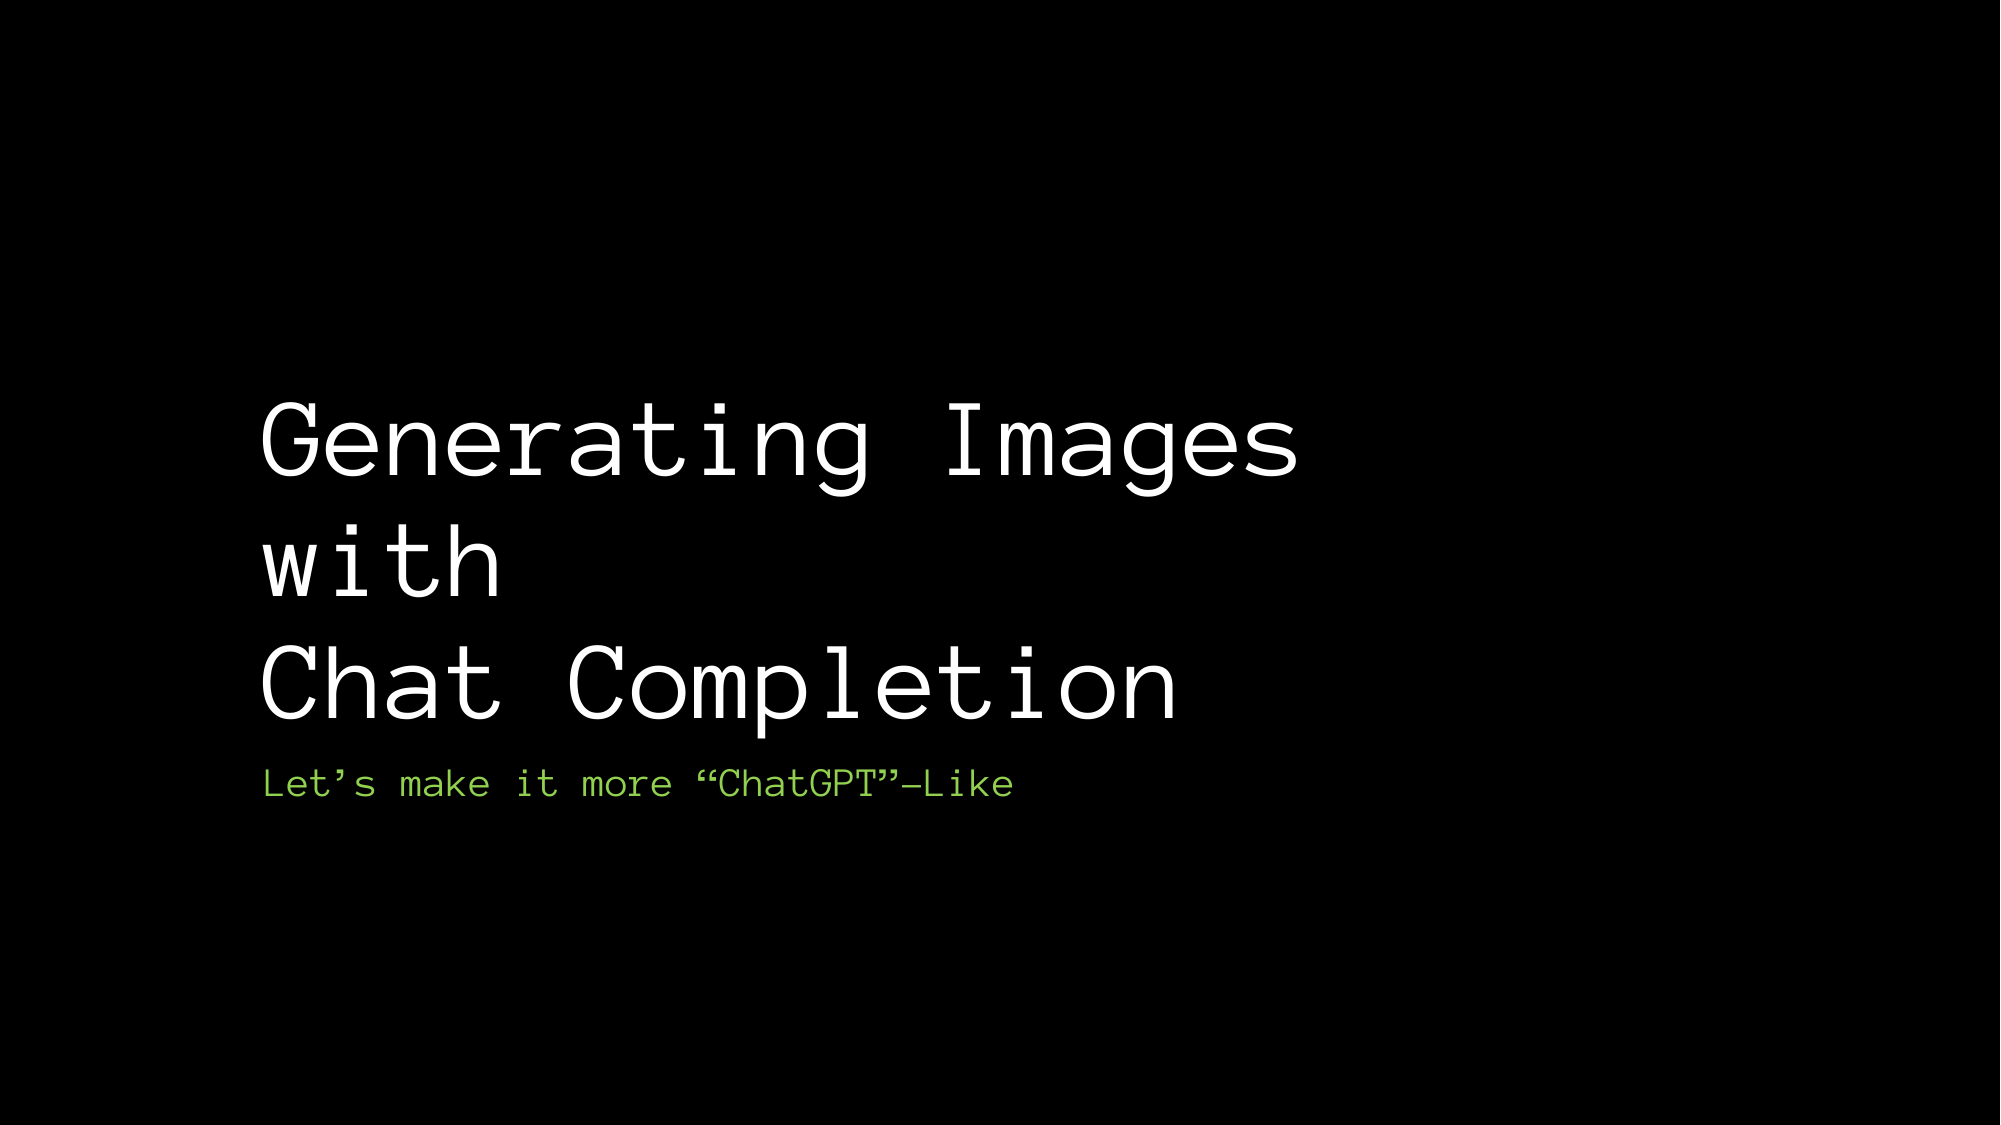

# Generating Images with Chat Completion
Let’s make it more “ChatGPT”-Like